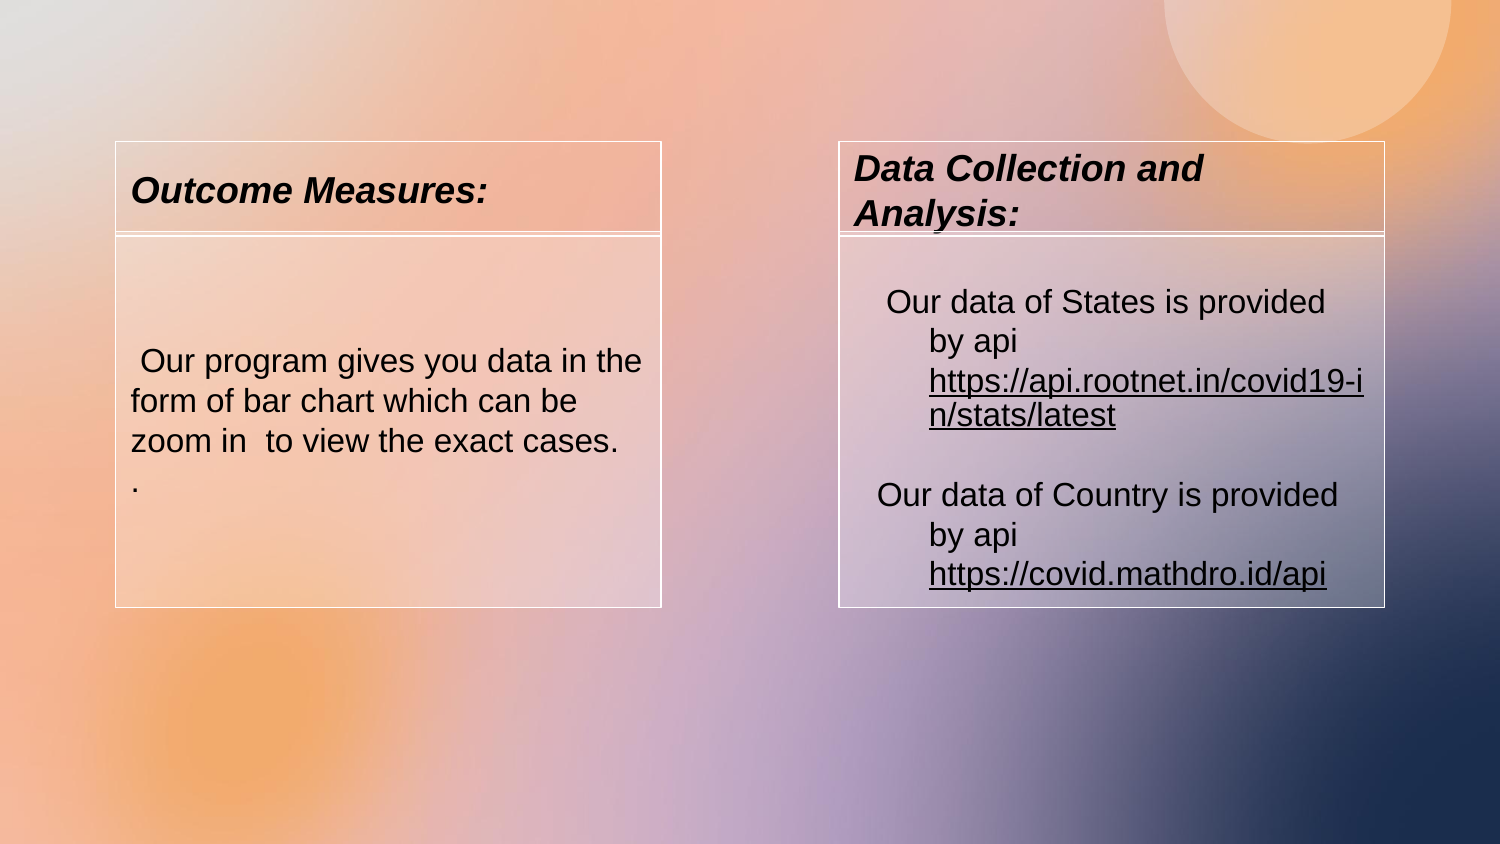

Outcome Measures:
Data Collection and Analysis:
 Our program gives you data in the form of bar chart which can be zoom in  to view the exact cases.
.
 Our data of States is provided by api  https://api.rootnet.in/covid19-in/stats/latest

Our data of Country is provided by api https://covid.mathdro.id/api